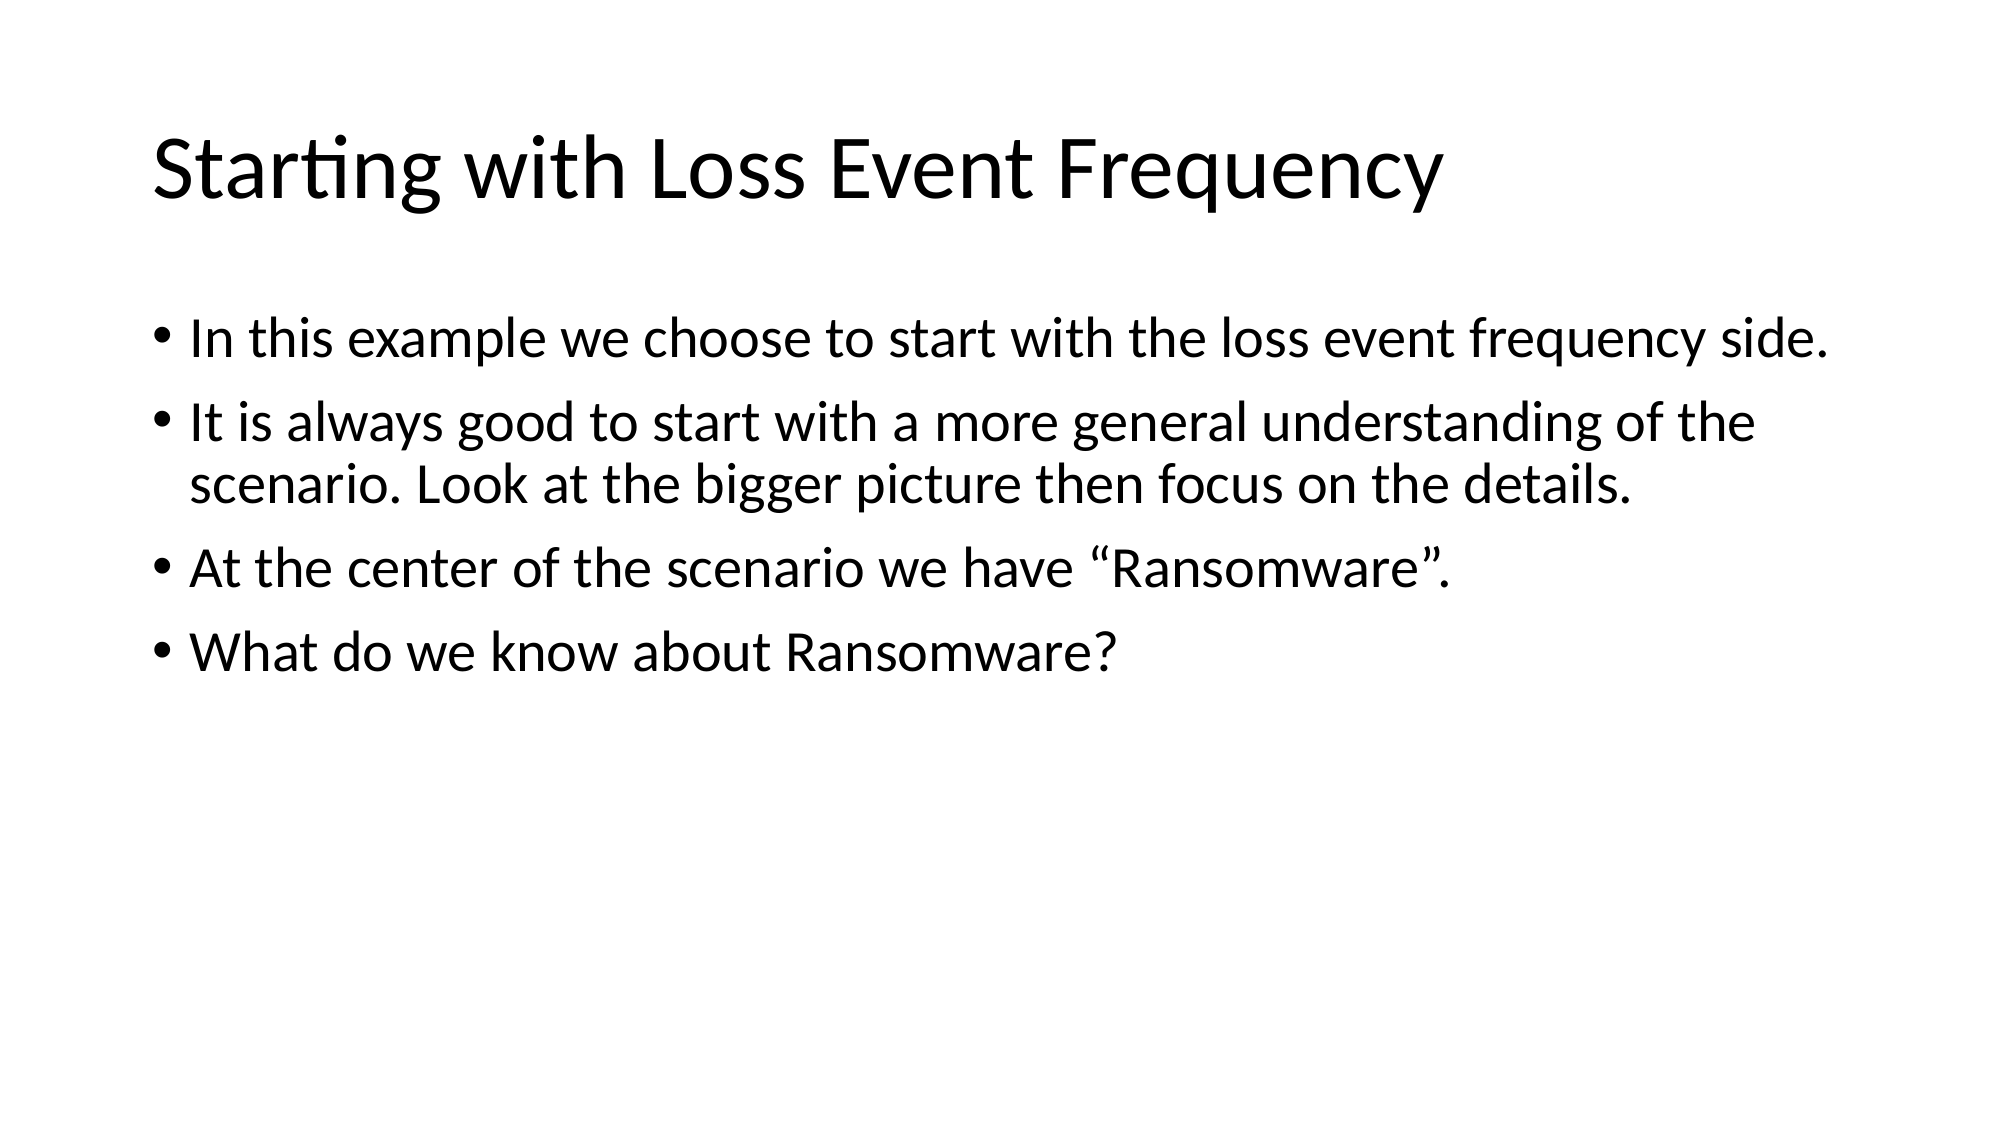

# Starting with Loss Event Frequency
In this example we choose to start with the loss event frequency side.
It is always good to start with a more general understanding of the scenario. Look at the bigger picture then focus on the details.
At the center of the scenario we have “Ransomware”.
What do we know about Ransomware?